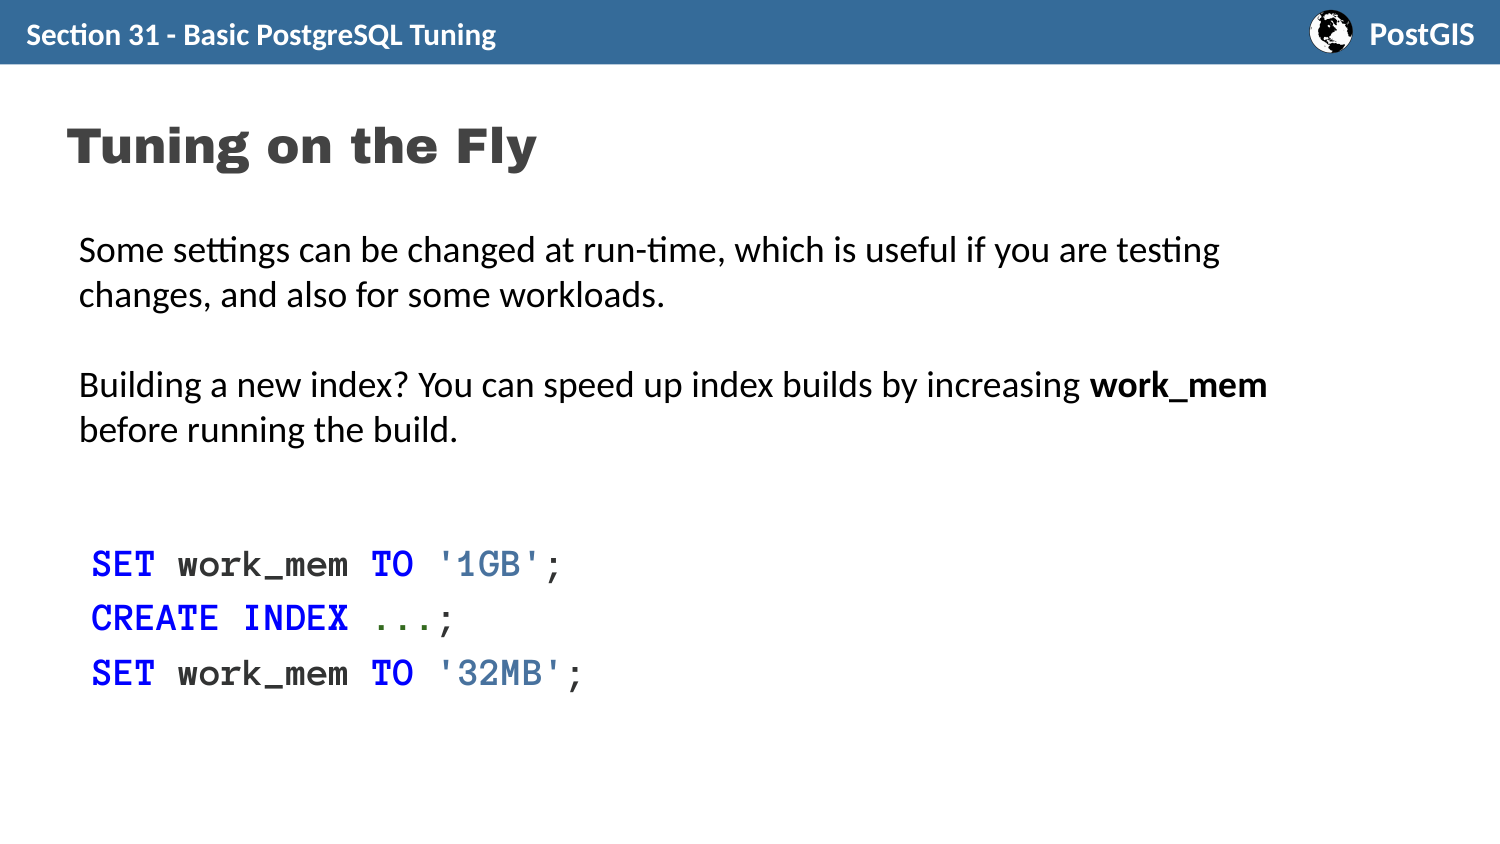

Section 31 - Basic PostgreSQL Tuning
# Tuning on the Fly
Some settings can be changed at run-time, which is useful if you are testing changes, and also for some workloads.

Building a new index? You can speed up index builds by increasing work_mem before running the build.
SET work_mem TO '1GB';
CREATE INDEX ...;
SET work_mem TO '32MB';